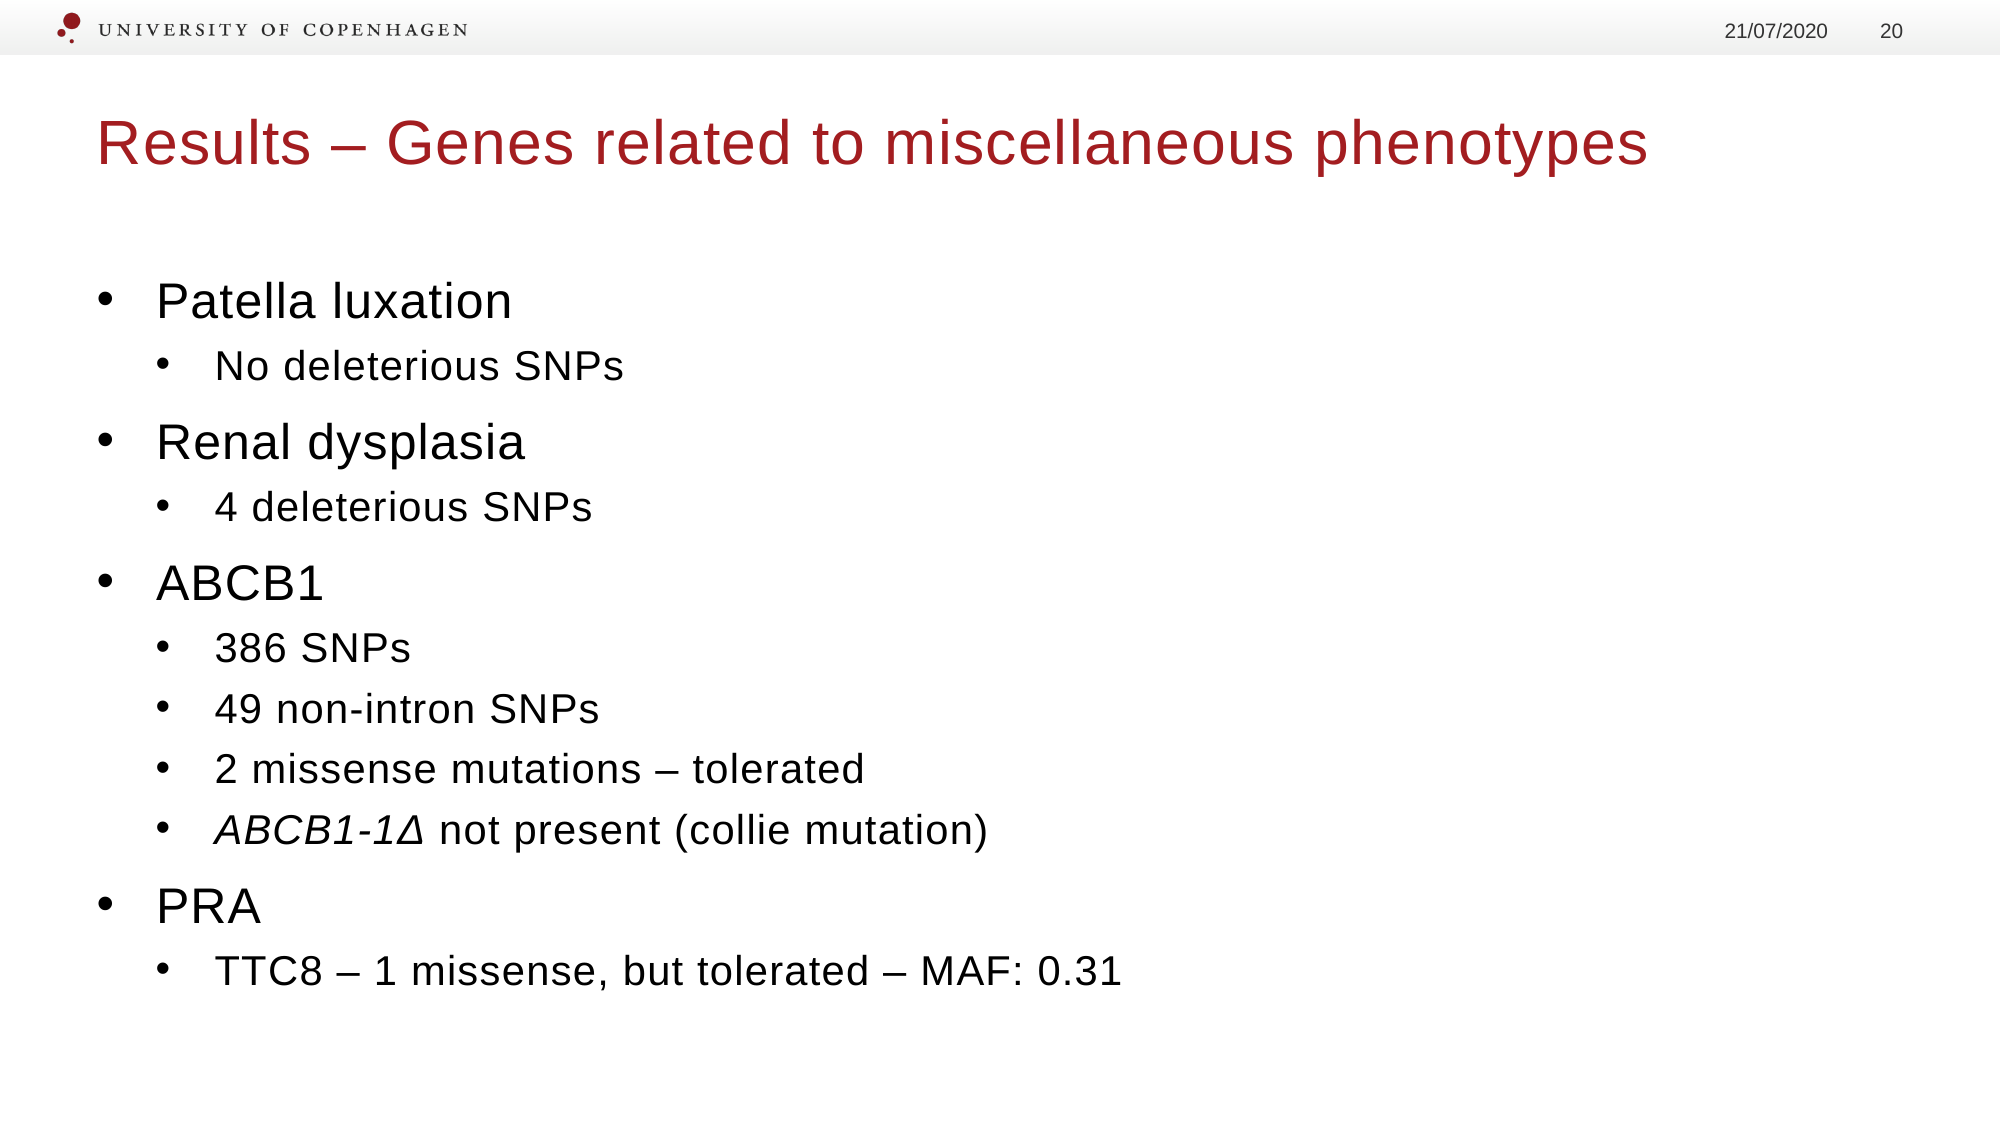

21/07/2020
20
# Results – Genes related to miscellaneous phenotypes
Patella luxation
No deleterious SNPs
Renal dysplasia
4 deleterious SNPs
ABCB1
386 SNPs
49 non-intron SNPs
2 missense mutations – tolerated
ABCB1‐1Δ not present (collie mutation)
PRA
TTC8 – 1 missense, but tolerated – MAF: 0.31